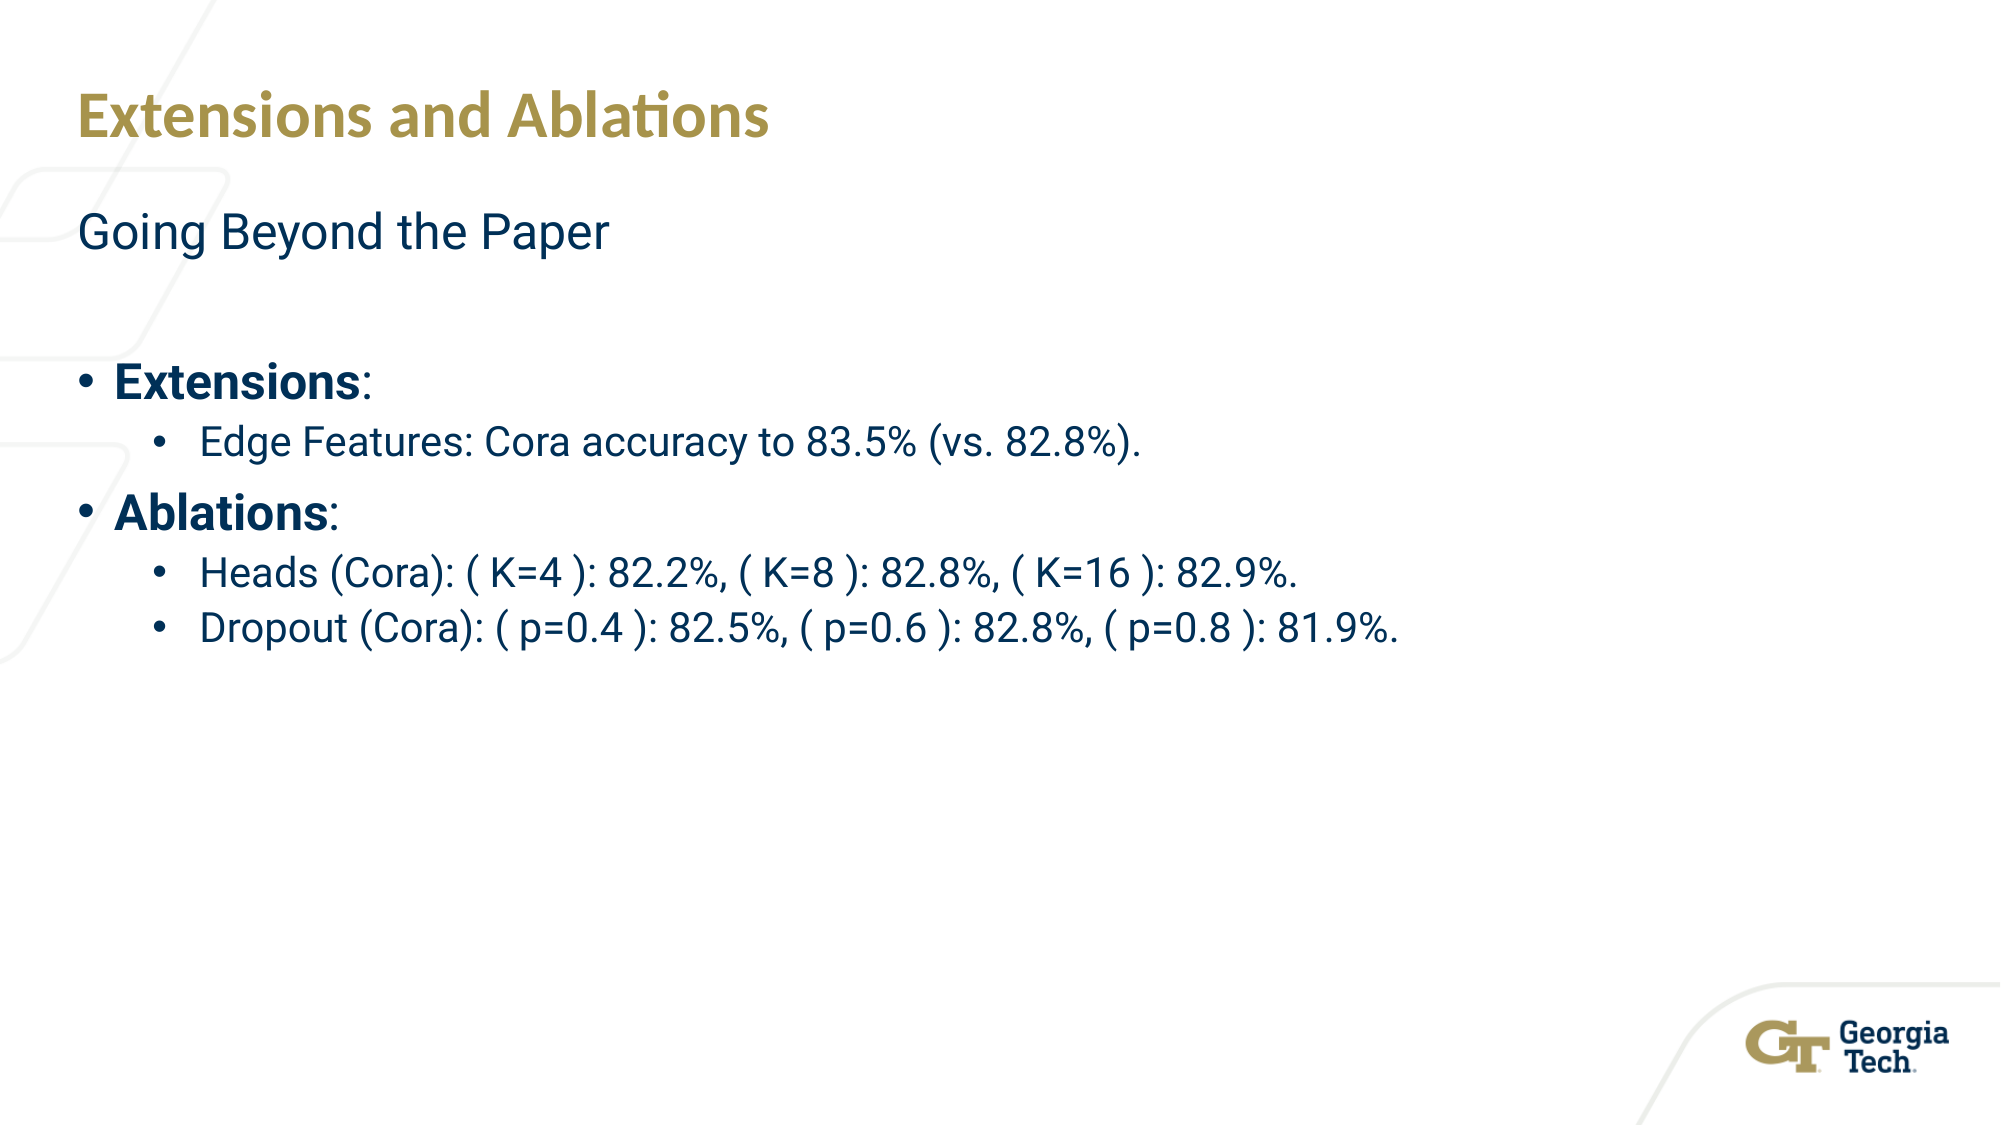

# Extensions and Ablations
Going Beyond the Paper

Extensions:
Edge Features: Cora accuracy to 83.5% (vs. 82.8%).
Ablations:
Heads (Cora): ( K=4 ): 82.2%, ( K=8 ): 82.8%, ( K=16 ): 82.9%.
Dropout (Cora): ( p=0.4 ): 82.5%, ( p=0.6 ): 82.8%, ( p=0.8 ): 81.9%.